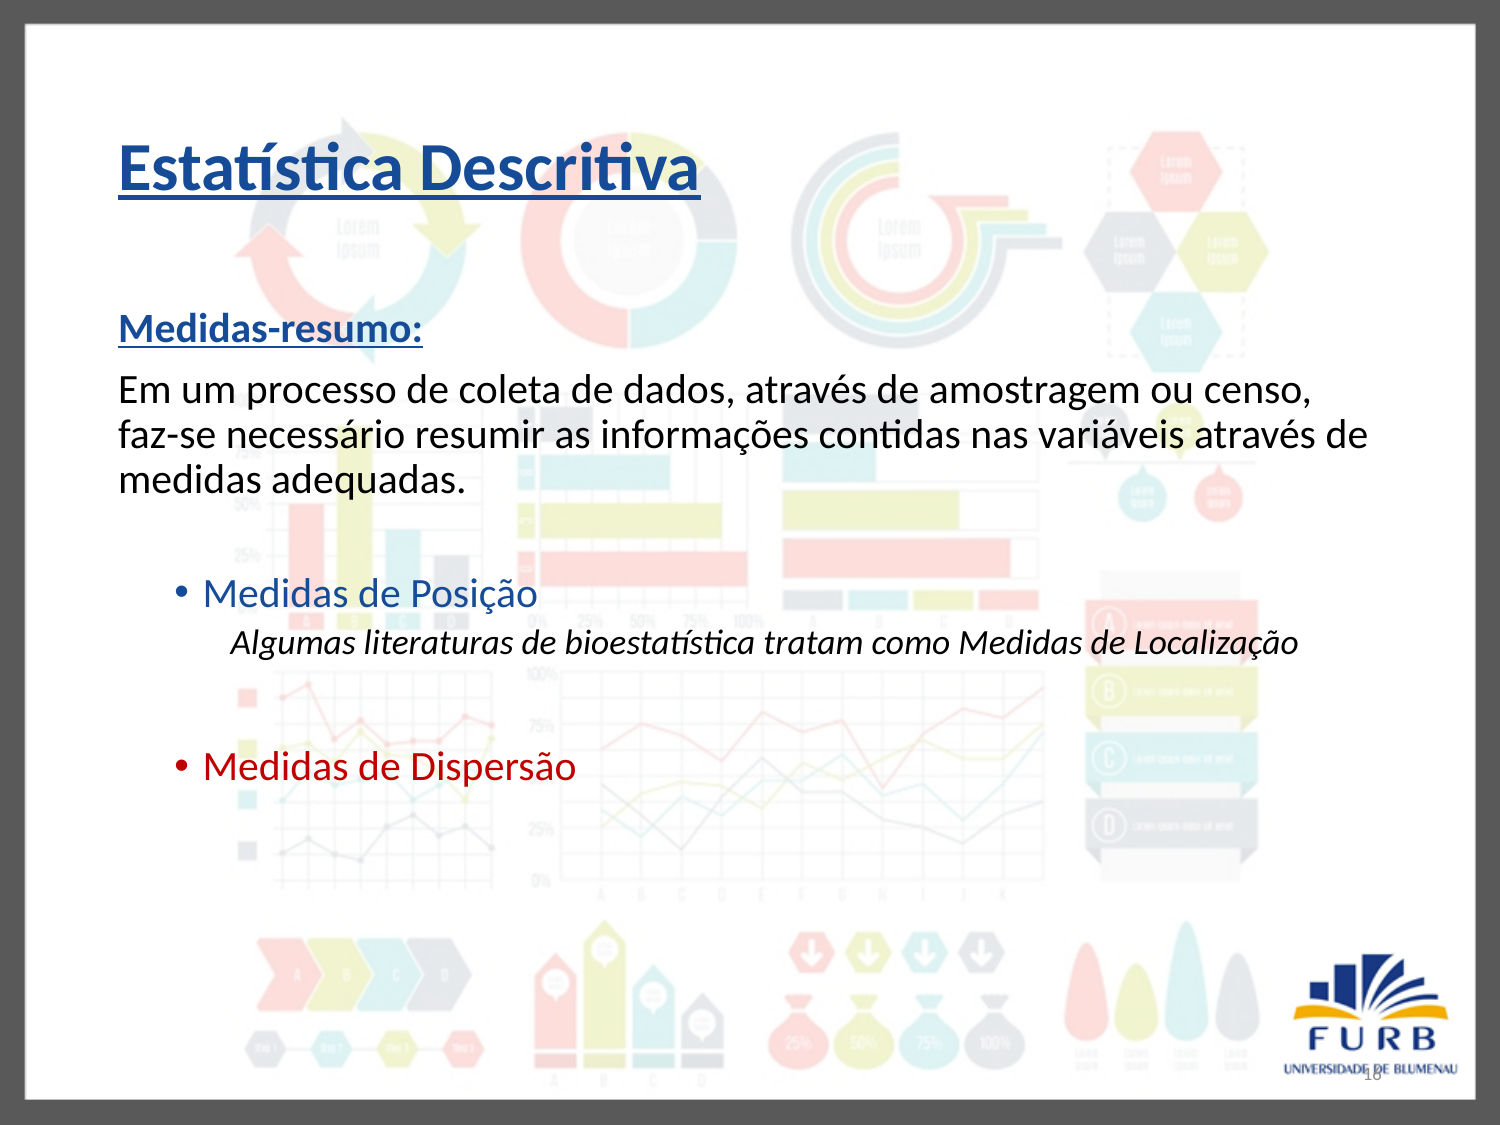

# Estatística Descritiva
Medidas-resumo:
Em um processo de coleta de dados, através de amostragem ou censo, faz-se necessário resumir as informações contidas nas variáveis através de medidas adequadas.

Medidas de Posição
Algumas literaturas de bioestatística tratam como Medidas de Localização

Medidas de Dispersão
16